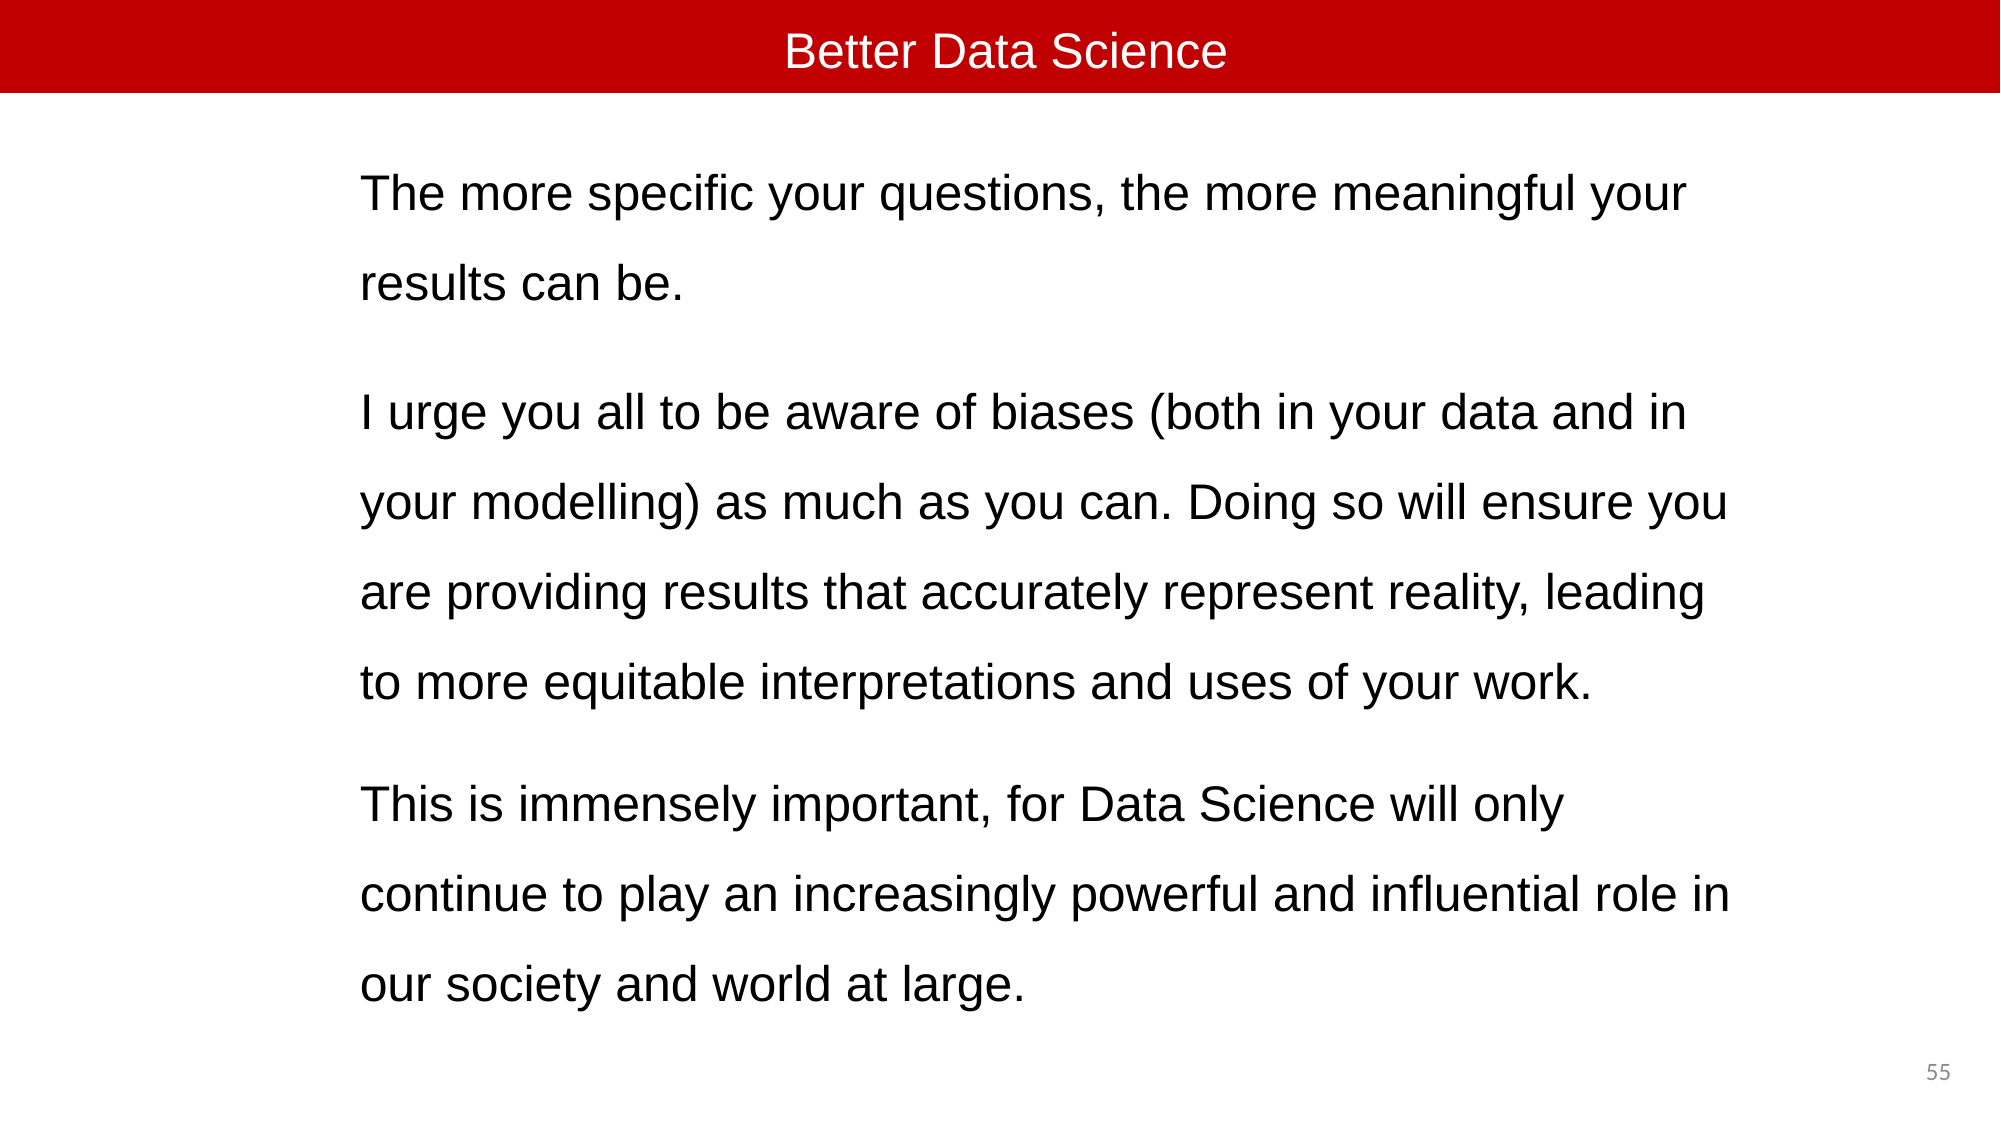

Better Data Science
The more specific your questions, the more meaningful your results can be.
I urge you all to be aware of biases (both in your data and in your modelling) as much as you can. Doing so will ensure you are providing results that accurately represent reality, leading to more equitable interpretations and uses of your work.
This is immensely important, for Data Science will only continue to play an increasingly powerful and influential role in our society and world at large.
55